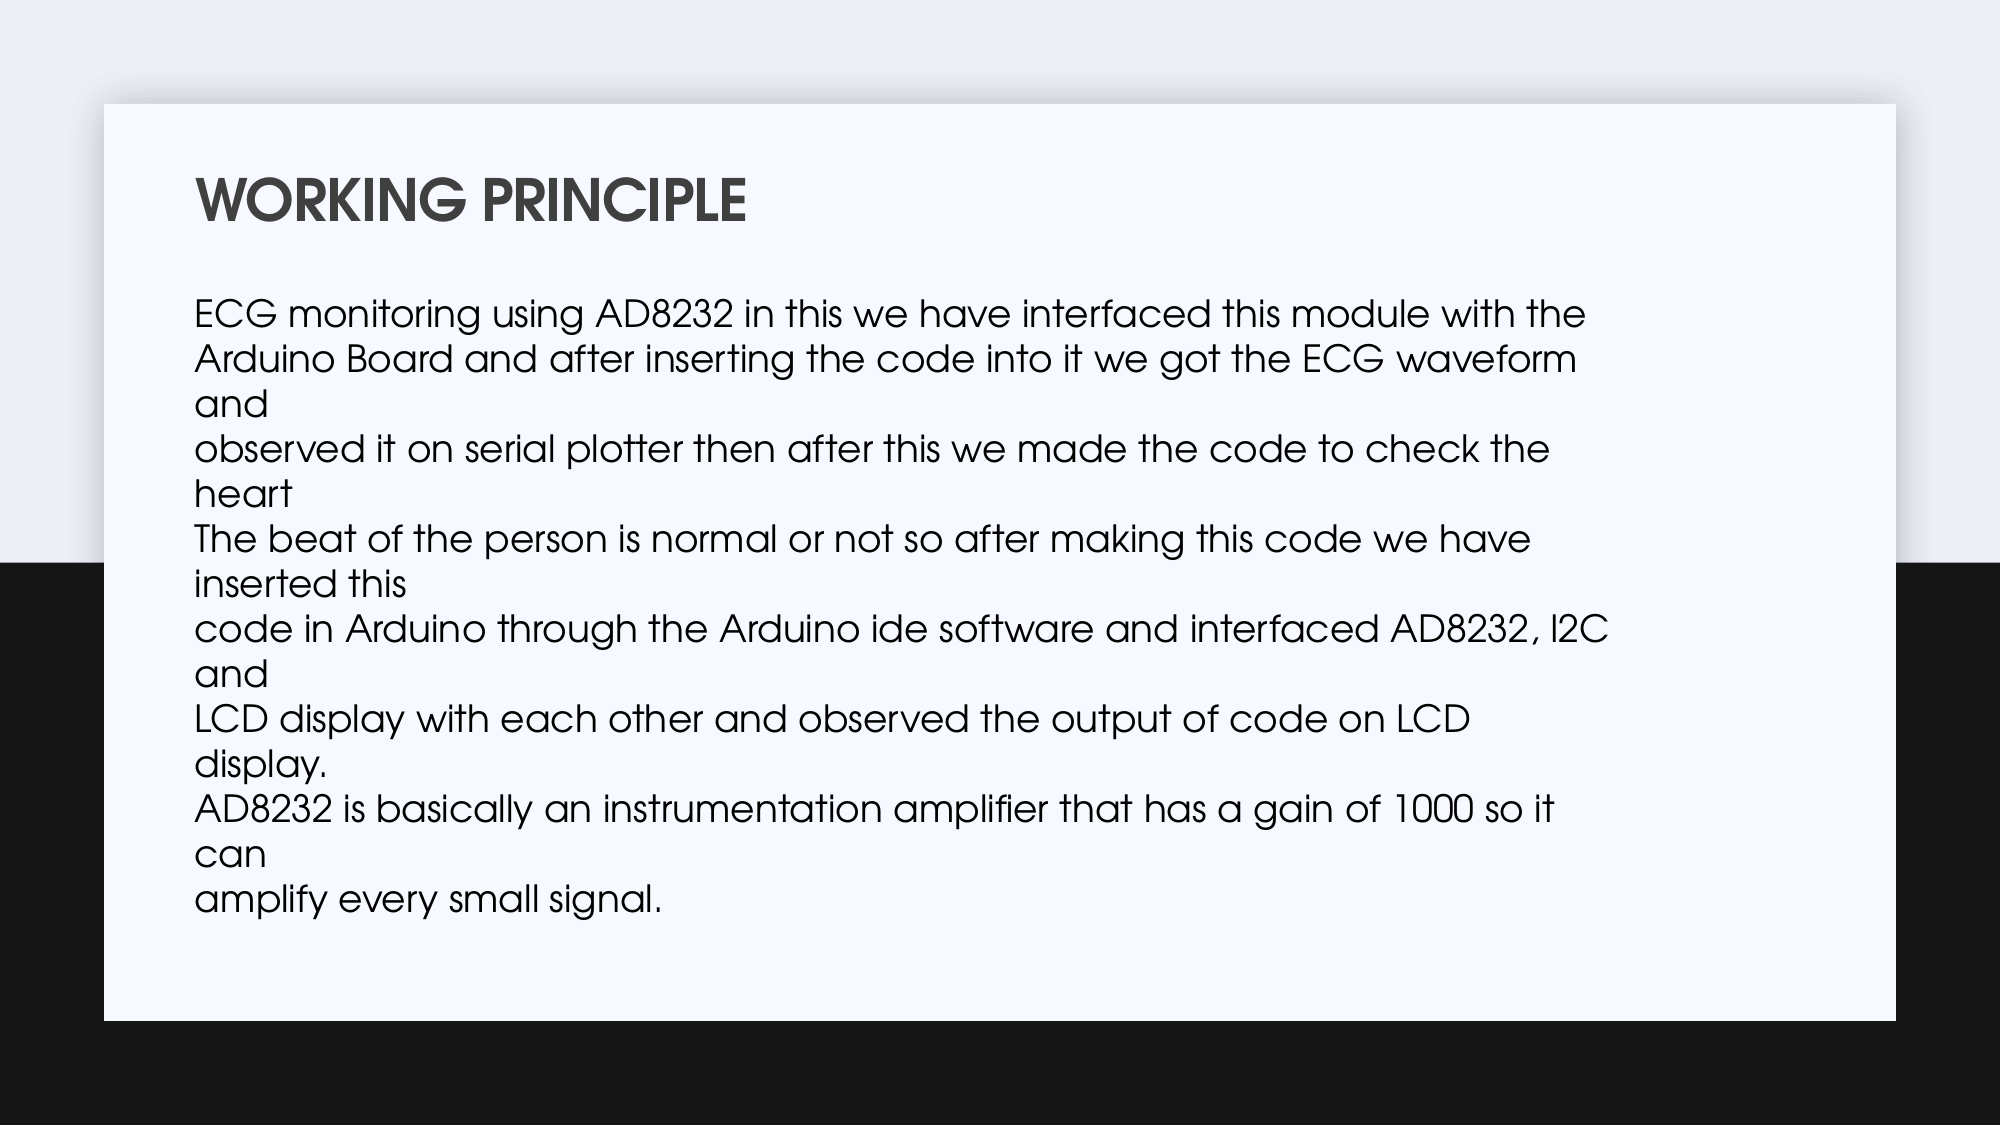

# Working principle
ECG monitoring using AD8232 in this we have interfaced this module with the
Arduino Board and after inserting the code into it we got the ECG waveform and
observed it on serial plotter then after this we made the code to check the heart
The beat of the person is normal or not so after making this code we have inserted this
code in Arduino through the Arduino ide software and interfaced AD8232, I2C and
LCD display with each other and observed the output of code on LCD display.
AD8232 is basically an instrumentation amplifier that has a gain of 1000 so it can
amplify every small signal.